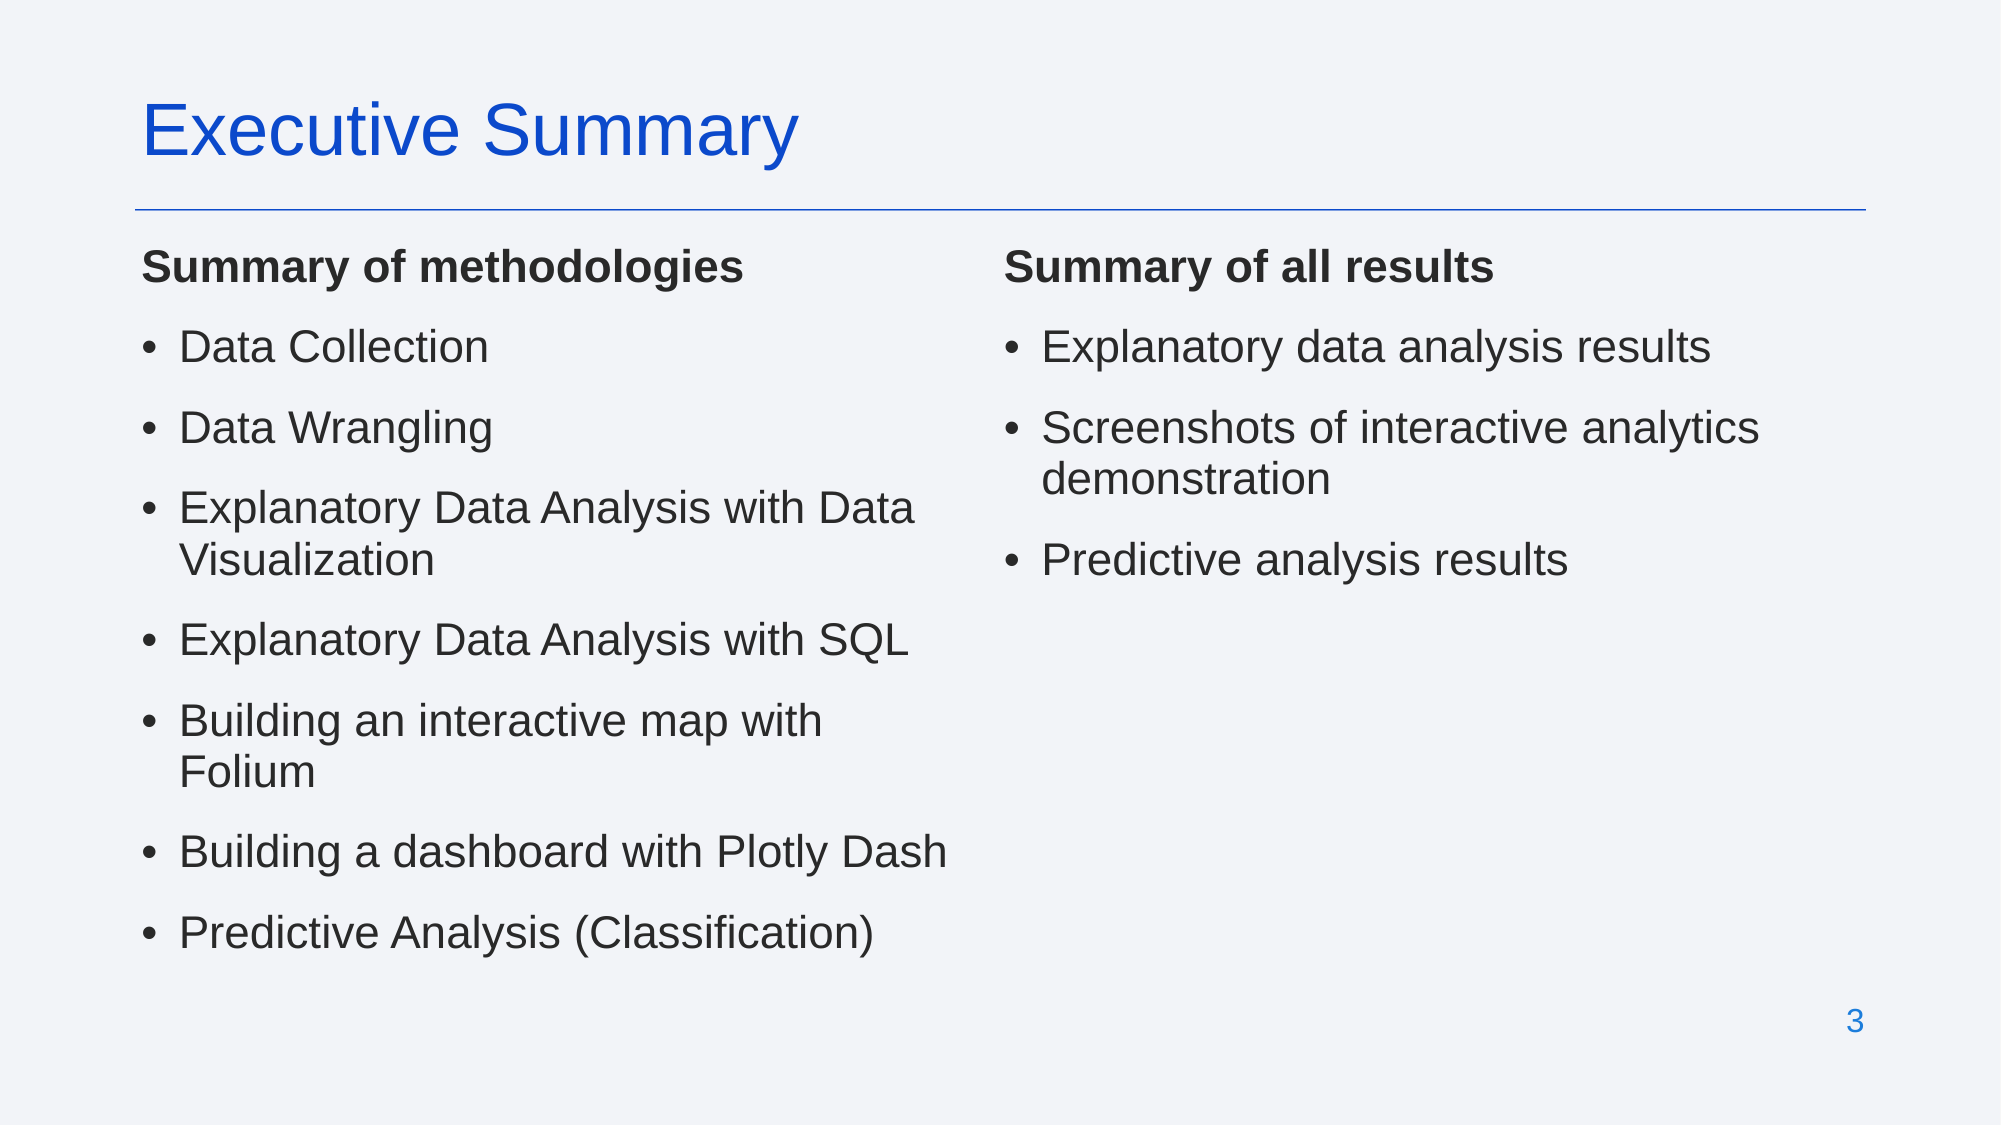

Executive Summary
Summary of methodologies
Data Collection
Data Wrangling
Explanatory Data Analysis with Data Visualization
Explanatory Data Analysis with SQL
Building an interactive map with Folium
Building a dashboard with Plotly Dash
Predictive Analysis (Classification)

Summary of all results
Explanatory data analysis results
Screenshots of interactive analytics demonstration
Predictive analysis results
3